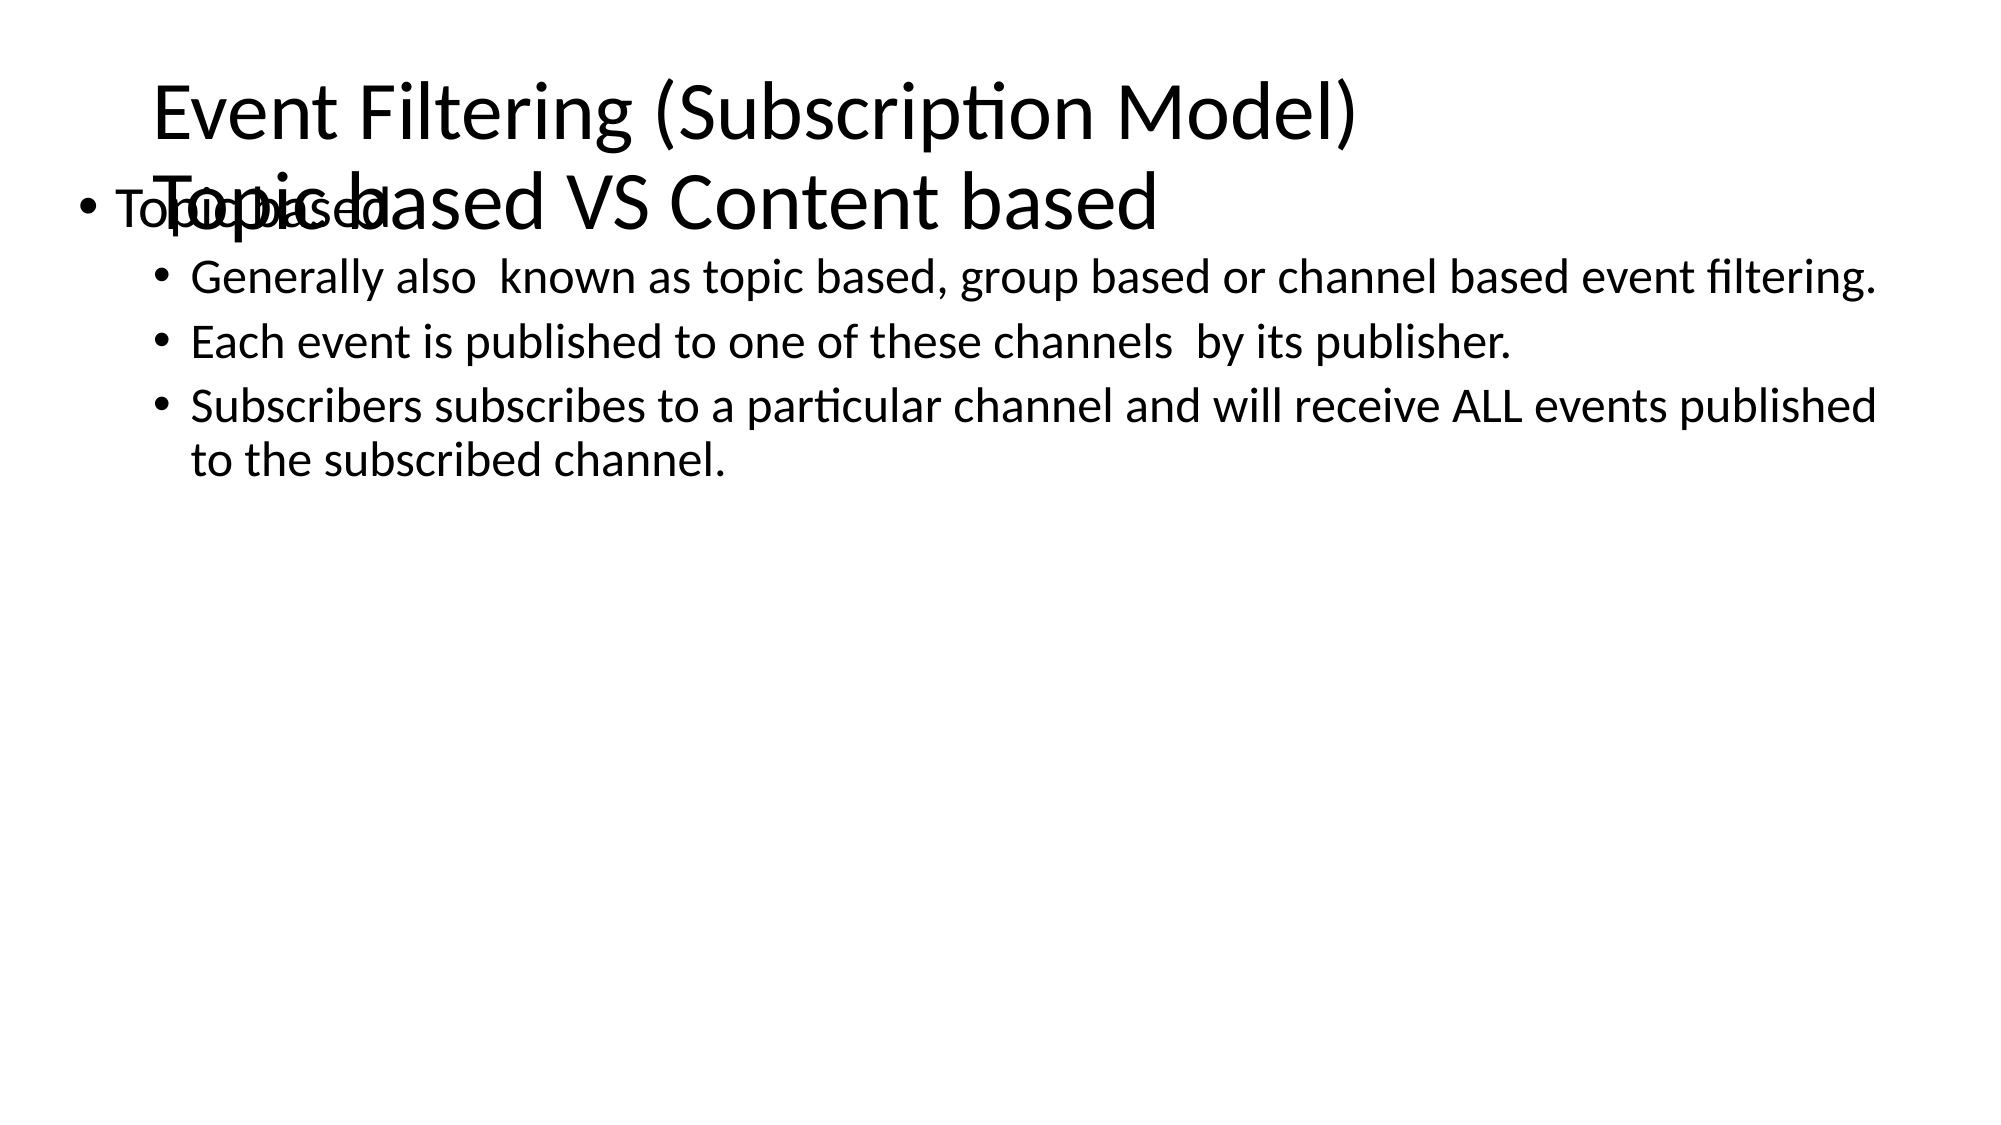

# Event Filtering (Subscription Model) Topic based VS Content based
Topic based
Generally also  known as topic based, group based or channel based event filtering.
Each event is published to one of these channels  by its publisher.
Subscribers subscribes to a particular channel and will receive ALL events published to the subscribed channel.